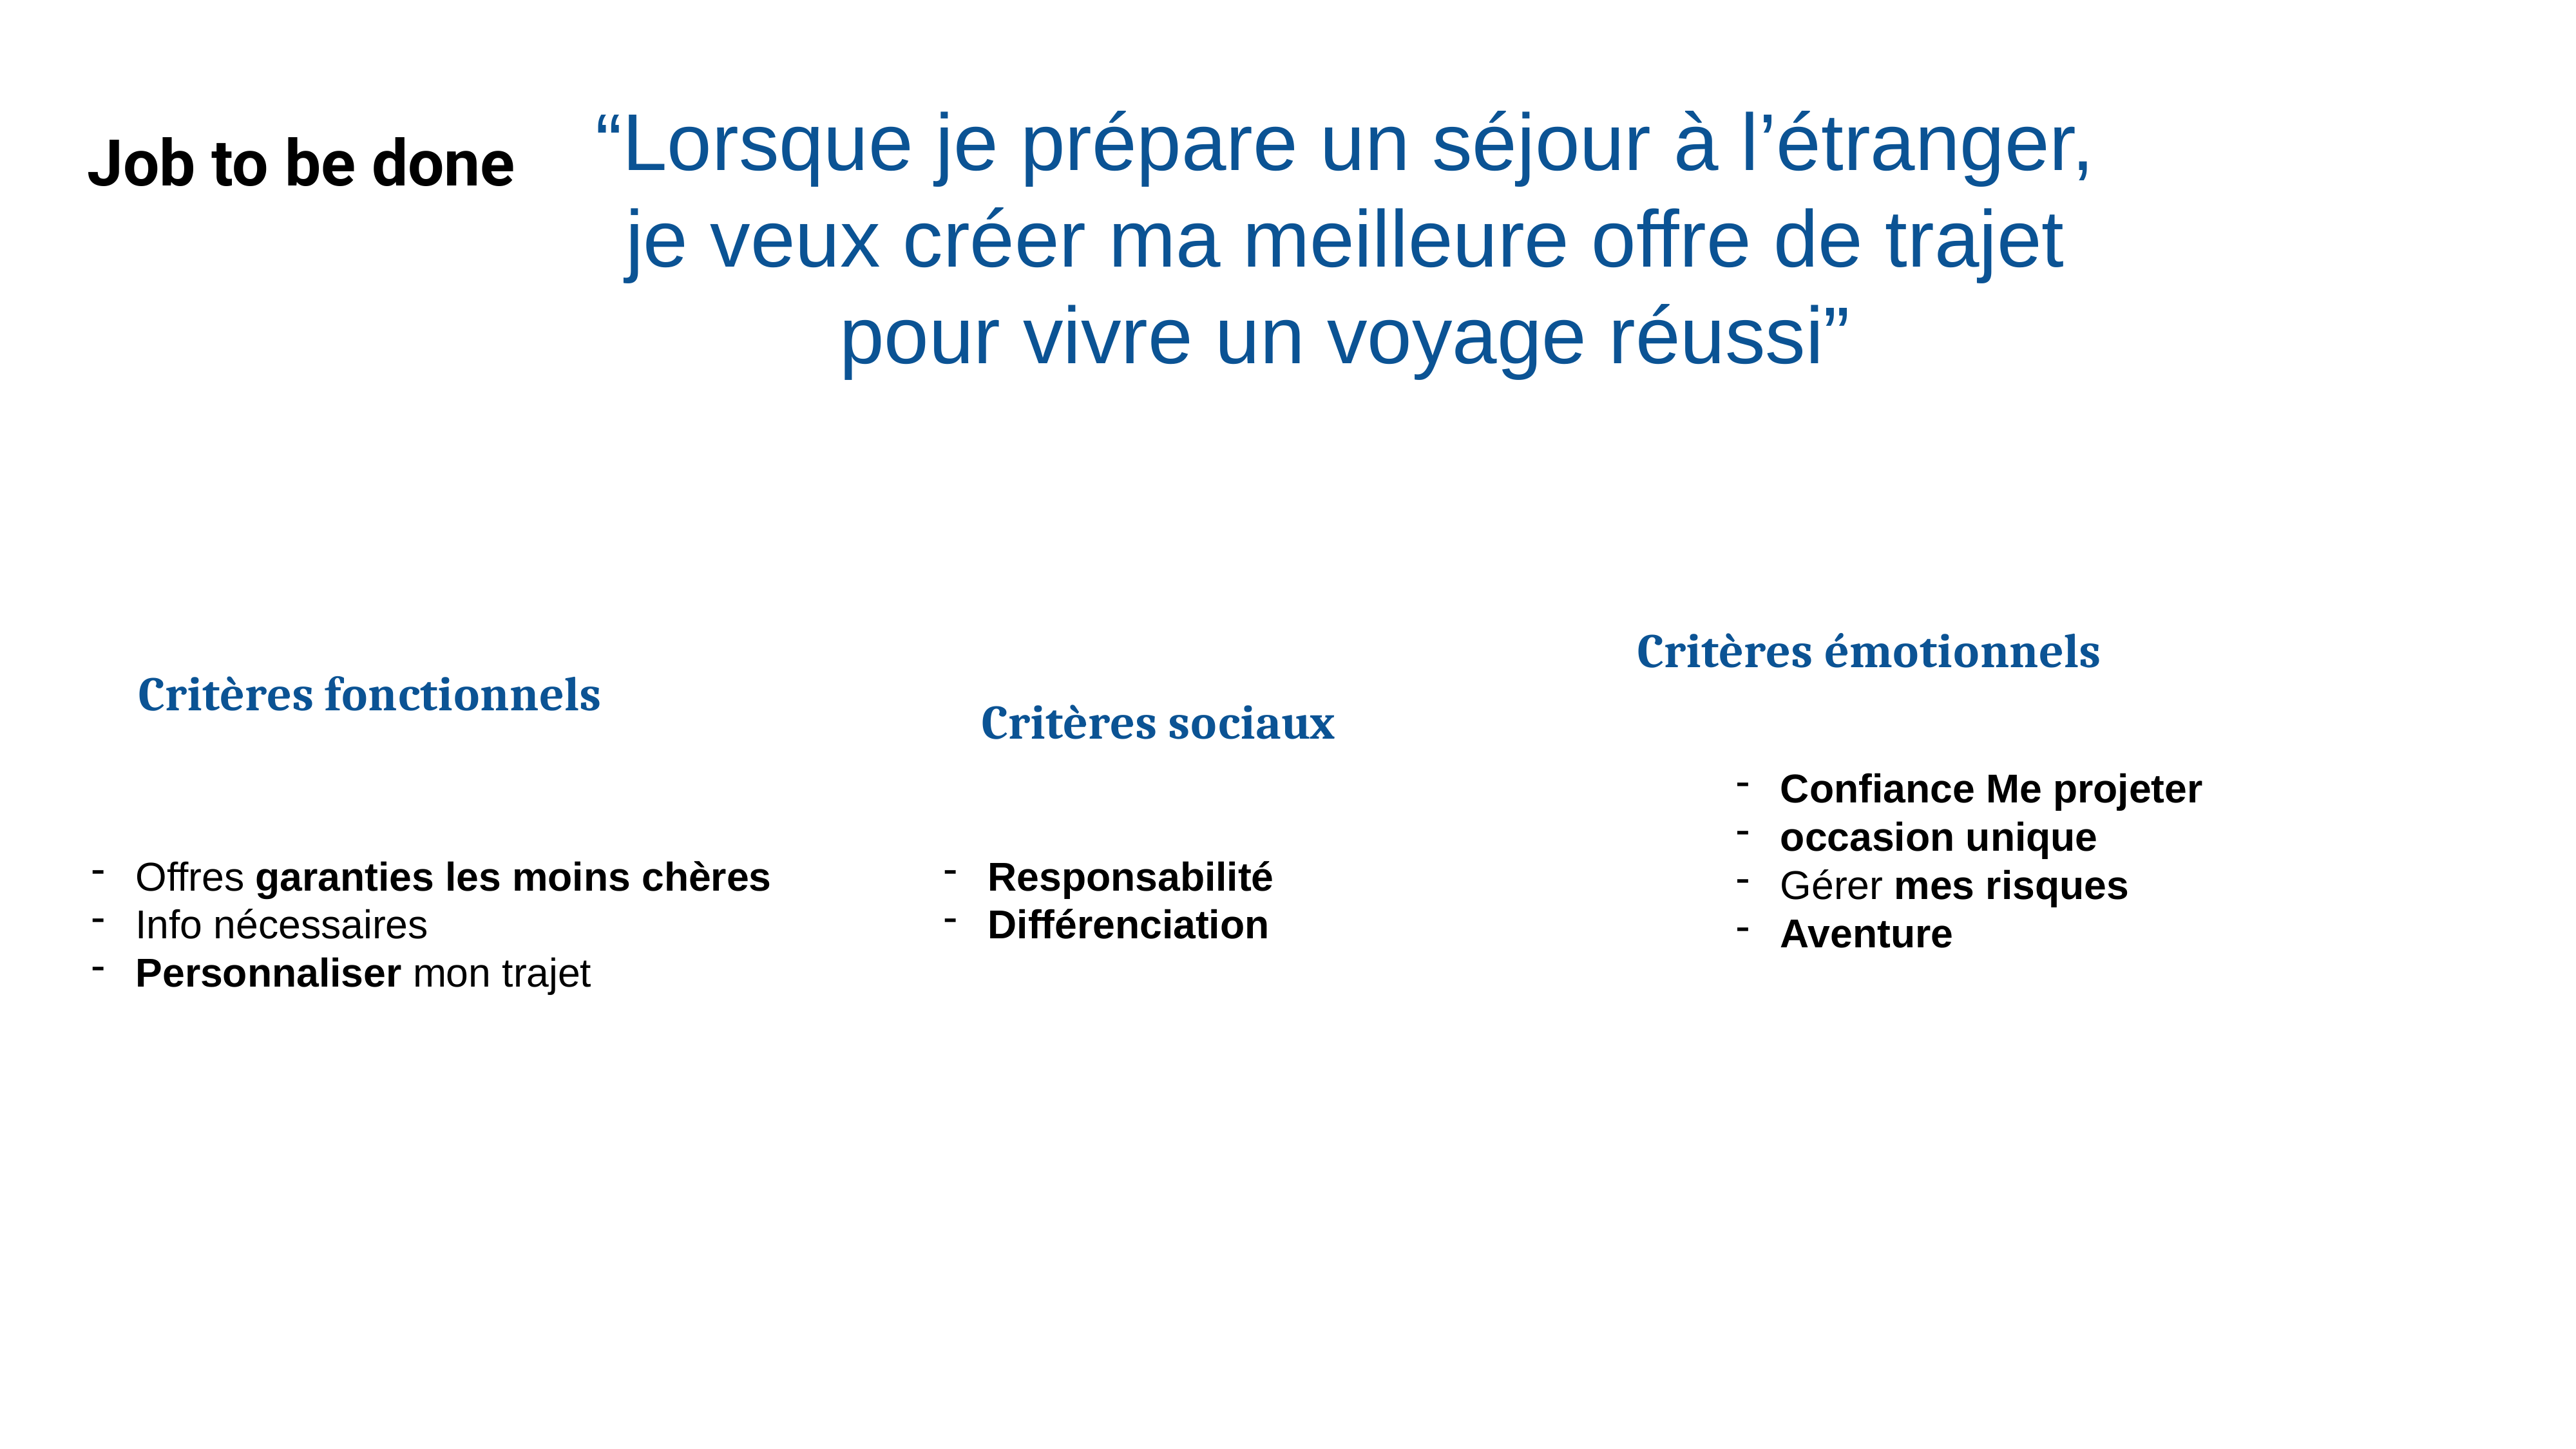

“Lorsque je prépare un séjour à l’étranger, je veux créer ma meilleure offre de trajet pour vivre un voyage réussi”
Job to be done
Critères émotionnels
Critères fonctionnels
Critères sociaux
Confiance Me projeter
occasion unique
Gérer mes risques
Aventure
Offres garanties les moins chères
Info nécessaires
Personnaliser mon trajet
Responsabilité
Différenciation